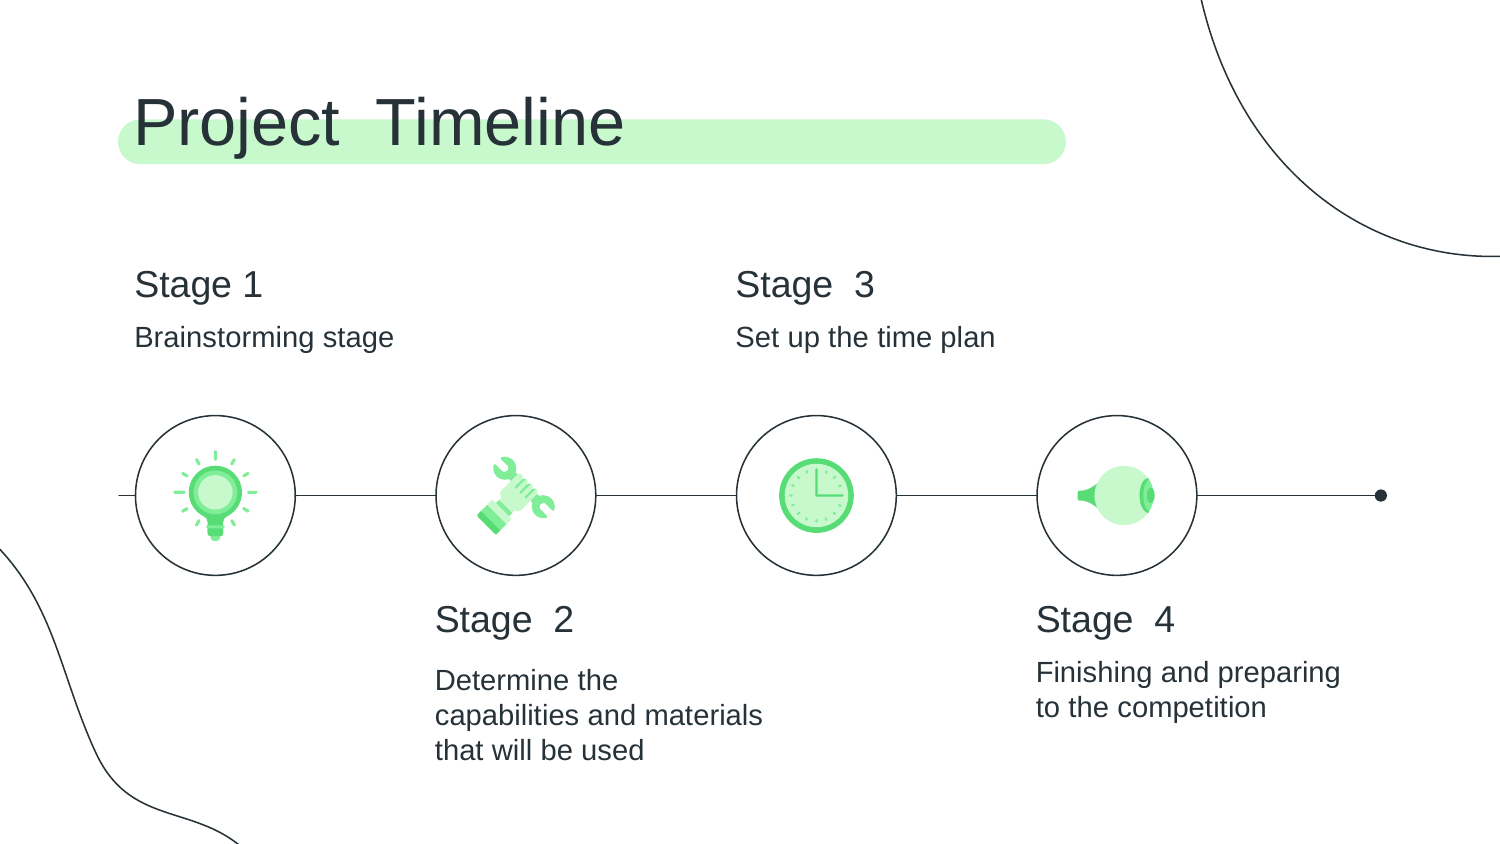

# Project  Timeline
Stage 1
Stage  3
Brainstorming stage
Set up the time plan

Stage  2
Stage  4
Finishing and preparing to the competition
Determine the capabilities and materials that will be used